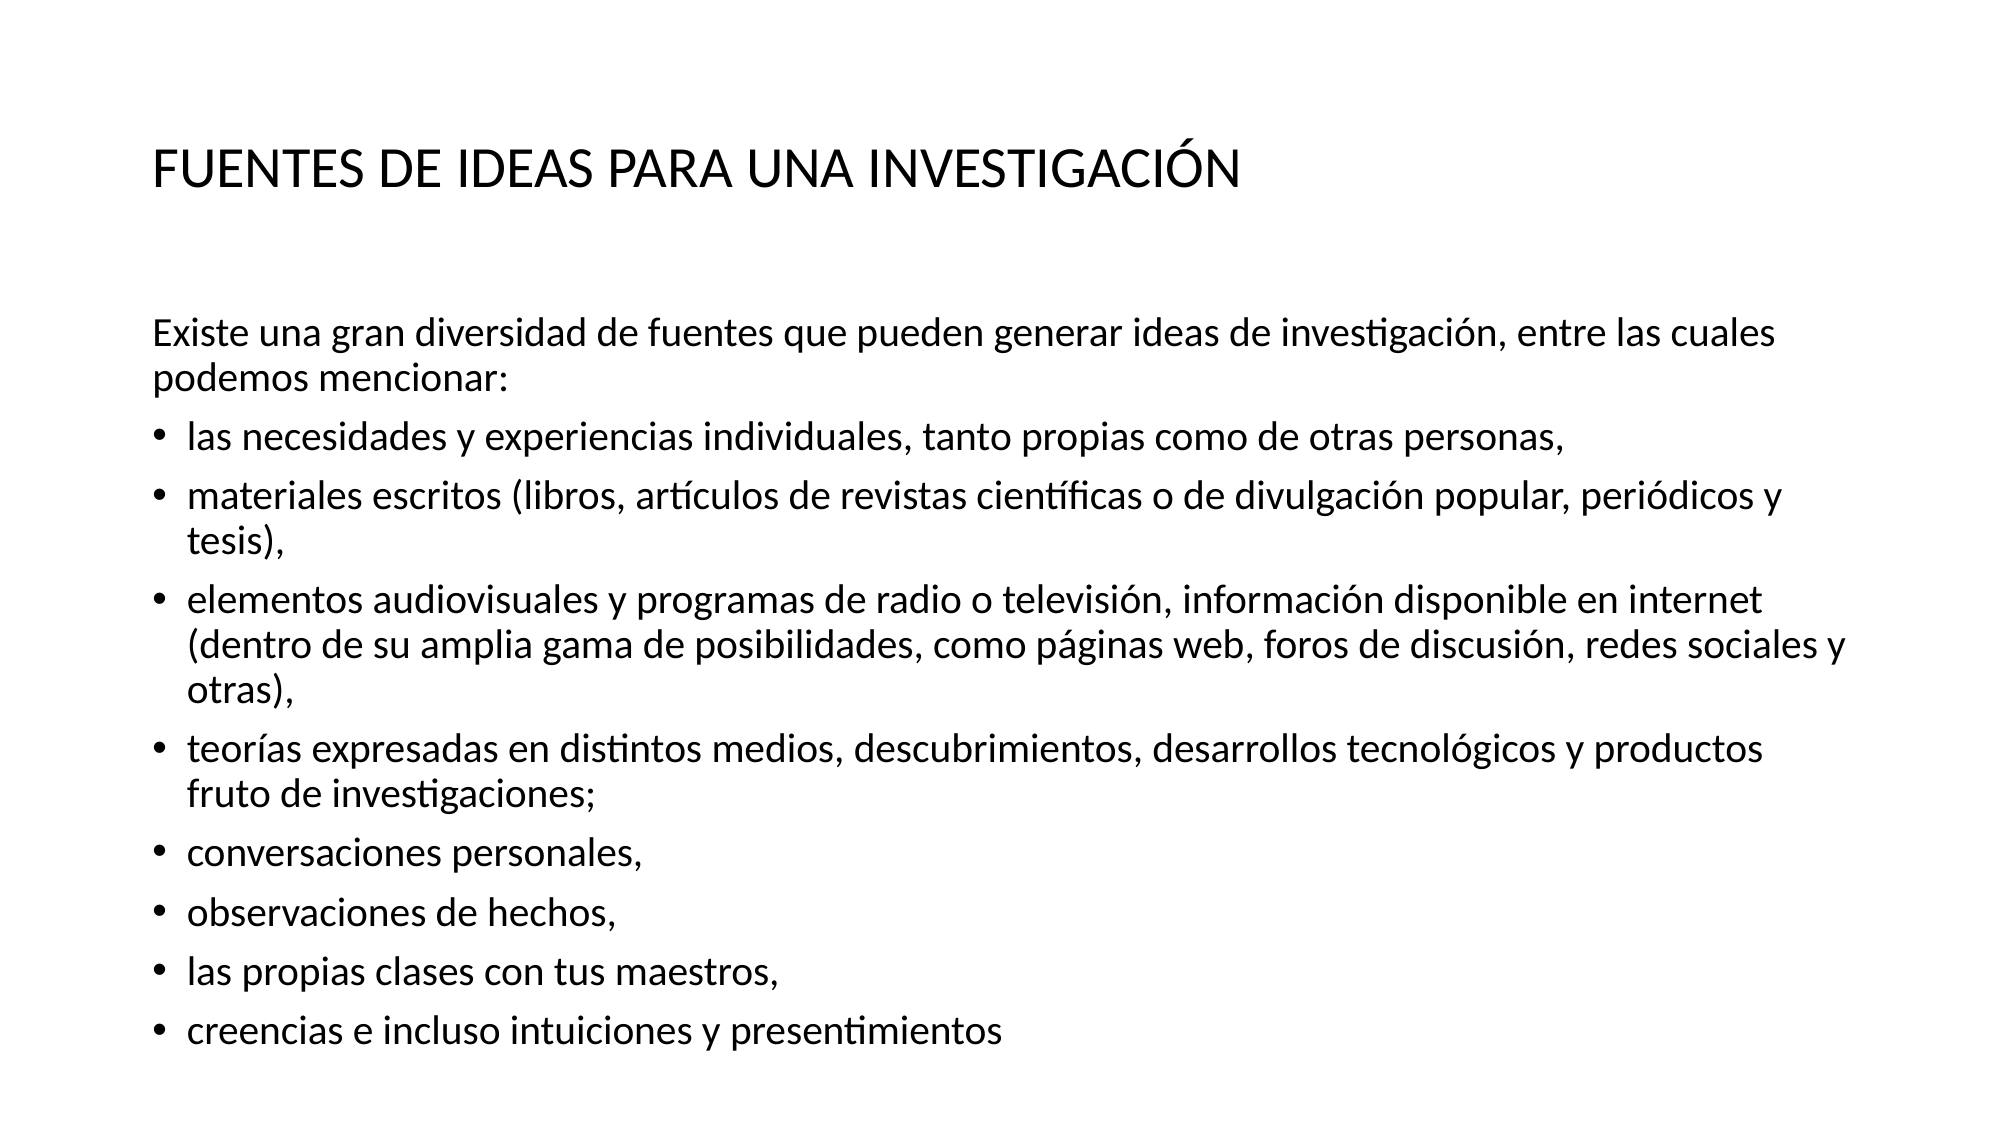

# FUENTES DE IDEAS PARA UNA INVESTIGACIÓN
Existe una gran diversidad de fuentes que pueden generar ideas de investigación, entre las cuales podemos mencionar:
las necesidades y experiencias individuales, tanto propias como de otras personas,
materiales escritos (libros, artículos de revistas científicas o de divulgación popular, periódicos y tesis),
elementos audiovisuales y programas de radio o televisión, información disponible en internet (dentro de su amplia gama de posibilidades, como páginas web, foros de discusión, redes sociales y otras),
teorías expresadas en distintos medios, descubrimientos, desarrollos tecnológicos y productos fruto de investigaciones;
conversaciones personales,
observaciones de hechos,
las propias clases con tus maestros,
creencias e incluso intuiciones y presentimientos